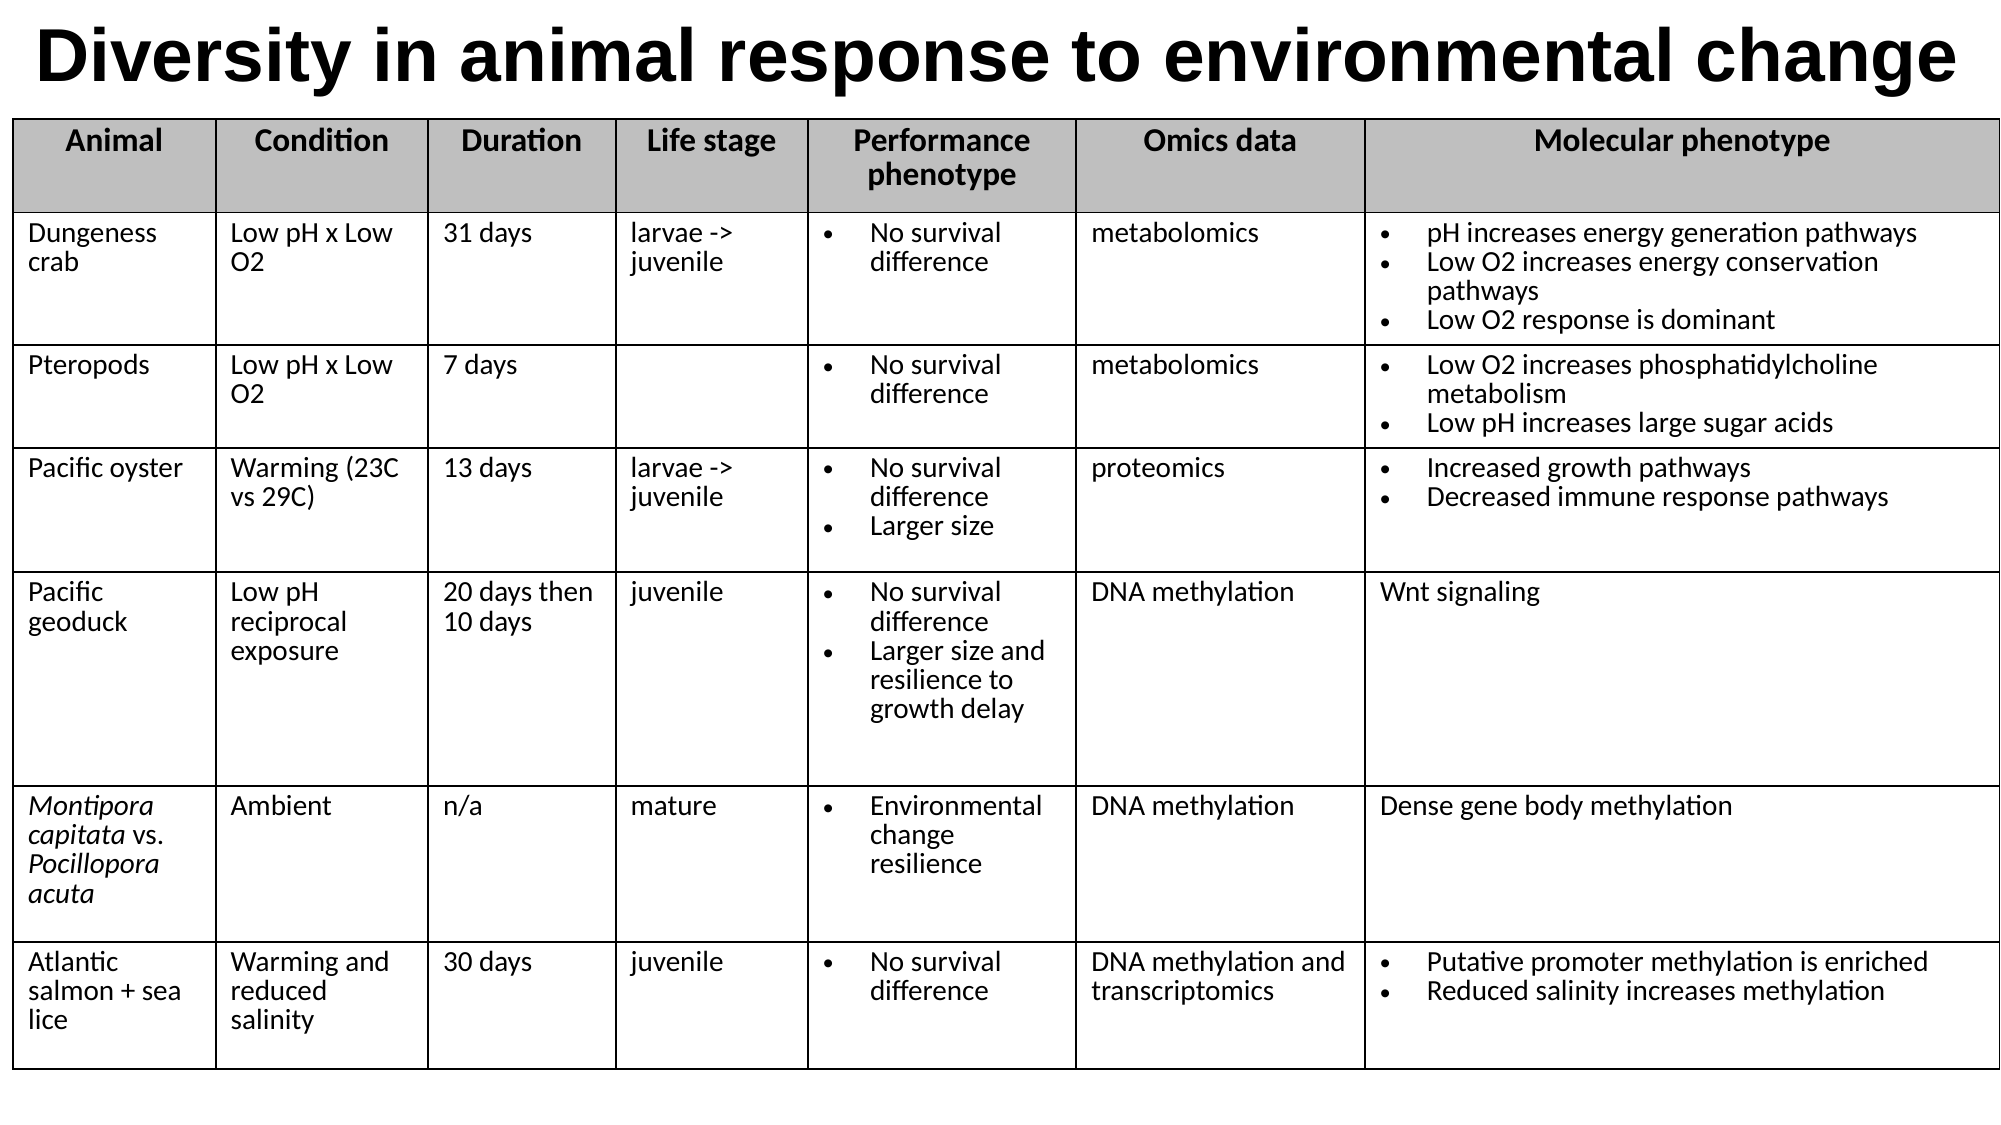

# Diversity in animal response to environmental change
| Animal | Condition | Duration | Life stage | Performance phenotype | Omics data | Molecular phenotype |
| --- | --- | --- | --- | --- | --- | --- |
| Dungeness crab | Low pH x Low O2 | 31 days | larvae -> juvenile | No survival difference | metabolomics | pH increases energy generation pathways Low O2 increases energy conservation pathways Low O2 response is dominant |
| Pteropods | Low pH x Low O2 | 7 days |  | No survival difference | metabolomics | Low O2 increases phosphatidylcholine metabolism Low pH increases large sugar acids |
| Pacific oyster | Warming (23C vs 29C) | 13 days | larvae -> juvenile | No survival difference Larger size | proteomics | Increased growth pathways Decreased immune response pathways |
| Pacific geoduck | Low pH reciprocal exposure | 20 days then 10 days | juvenile | No survival difference Larger size and resilience to growth delay | DNA methylation | Wnt signaling |
| Montipora capitata vs. Pocillopora acuta | Ambient | n/a | mature | Environmental change resilience | DNA methylation | Dense gene body methylation |
| Atlantic salmon + sea lice | Warming and reduced salinity | 30 days | juvenile | No survival difference | DNA methylation and transcriptomics | Putative promoter methylation is enriched Reduced salinity increases methylation |